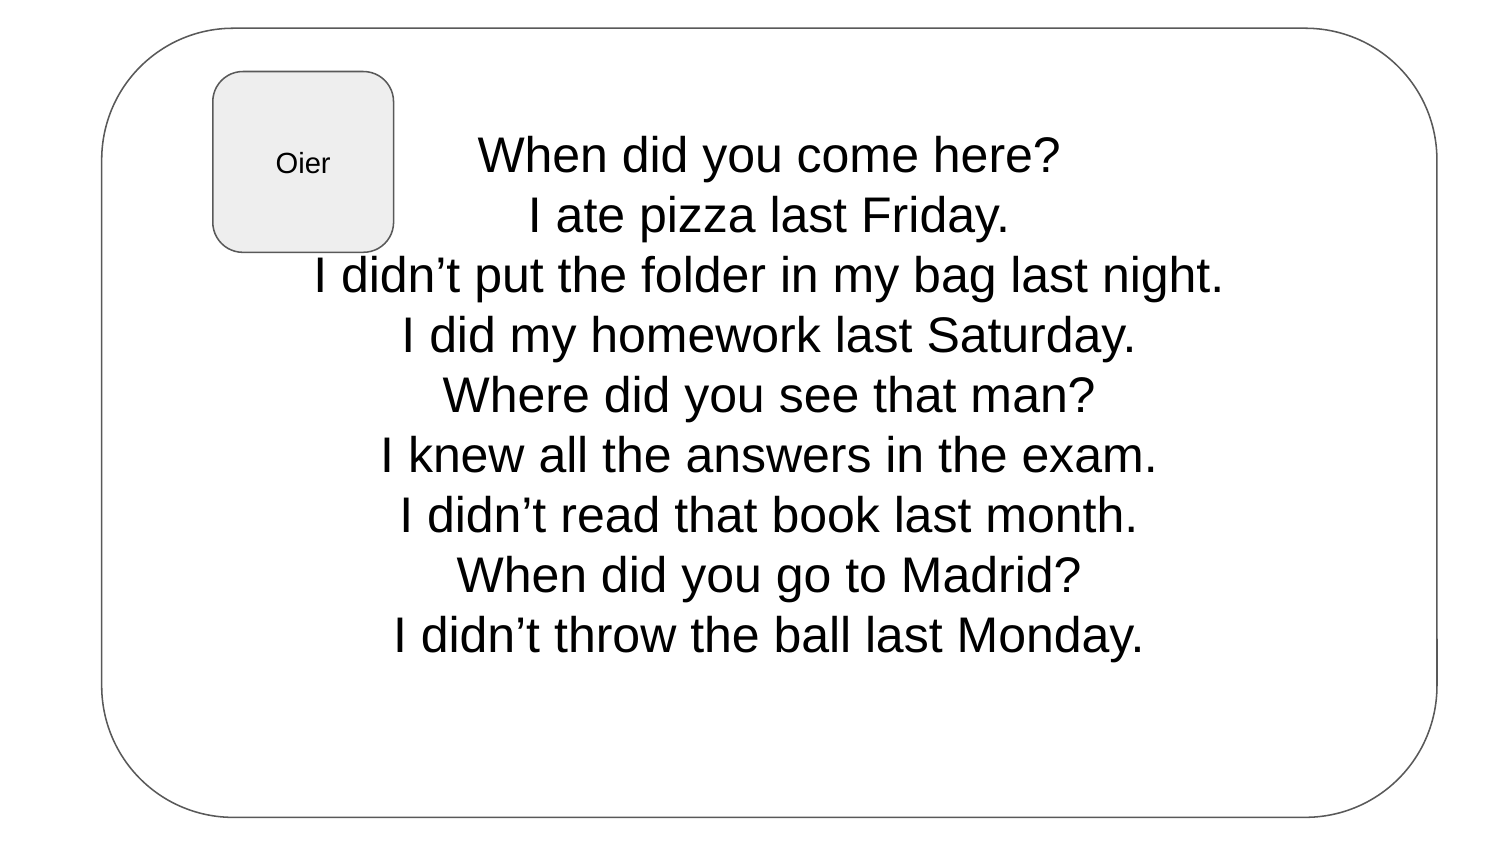

When did you come here?
I ate pizza last Friday.
I didn’t put the folder in my bag last night.
I did my homework last Saturday.
Where did you see that man?
I knew all the answers in the exam.
I didn’t read that book last month.
When did you go to Madrid?
I didn’t throw the ball last Monday.

Oier